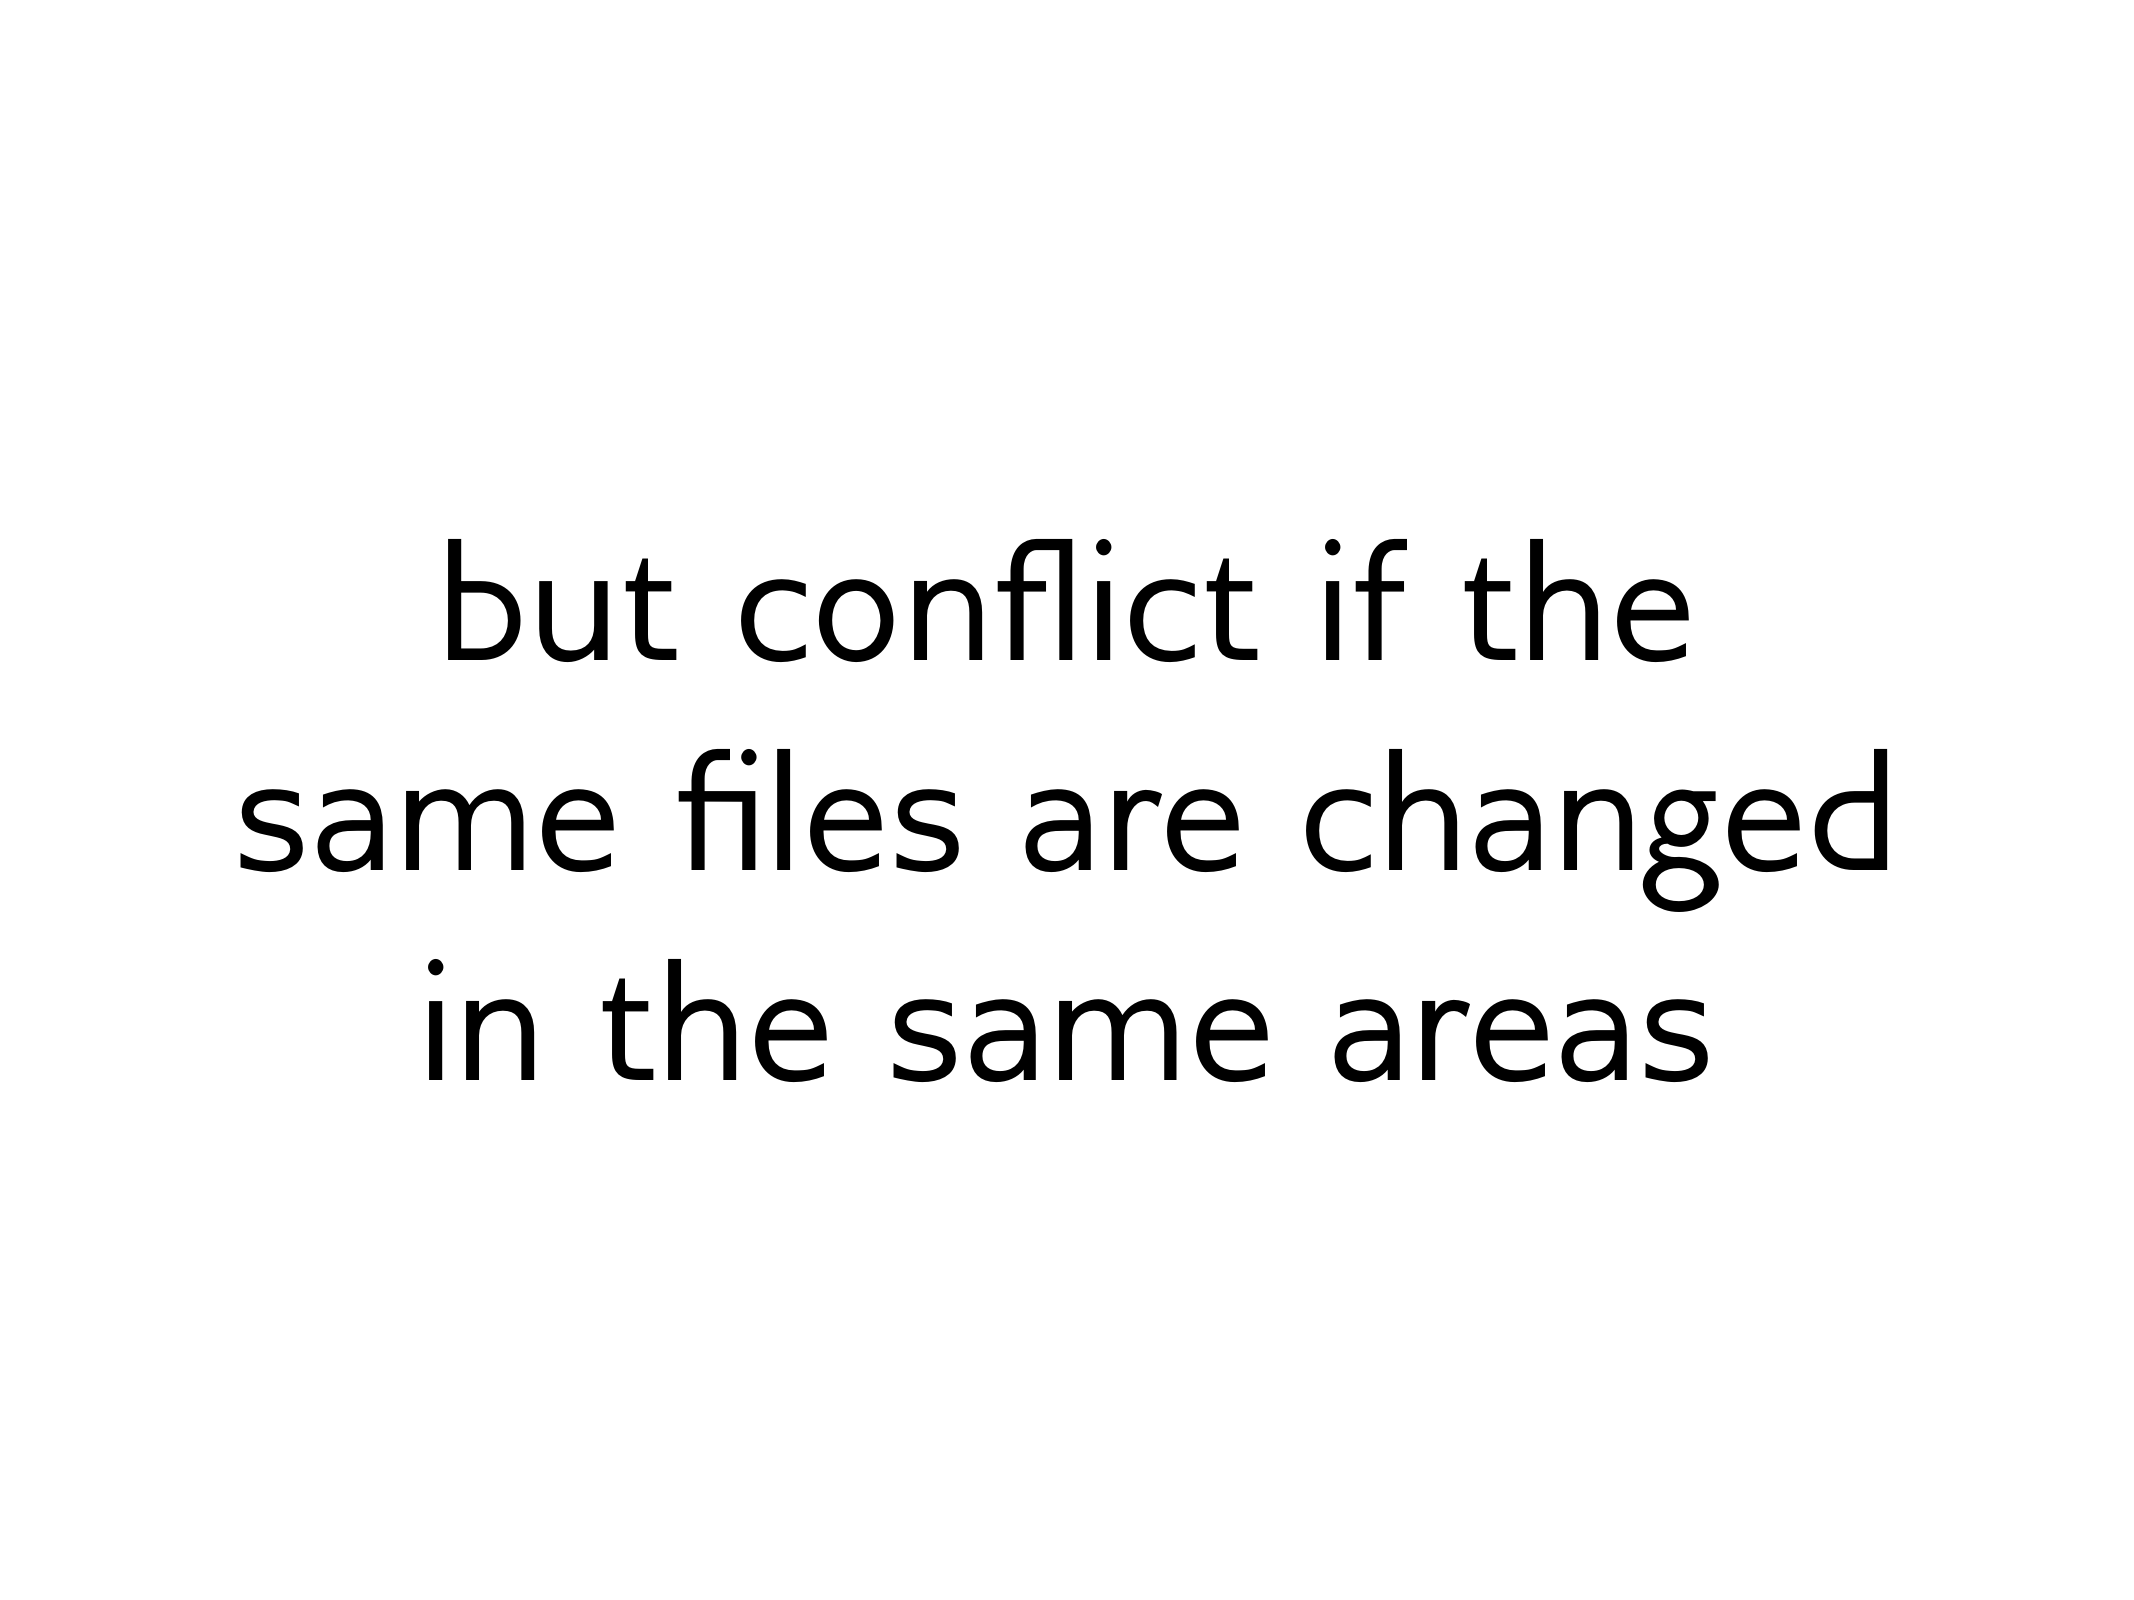

# but conflict if the same files are changed in the same areas